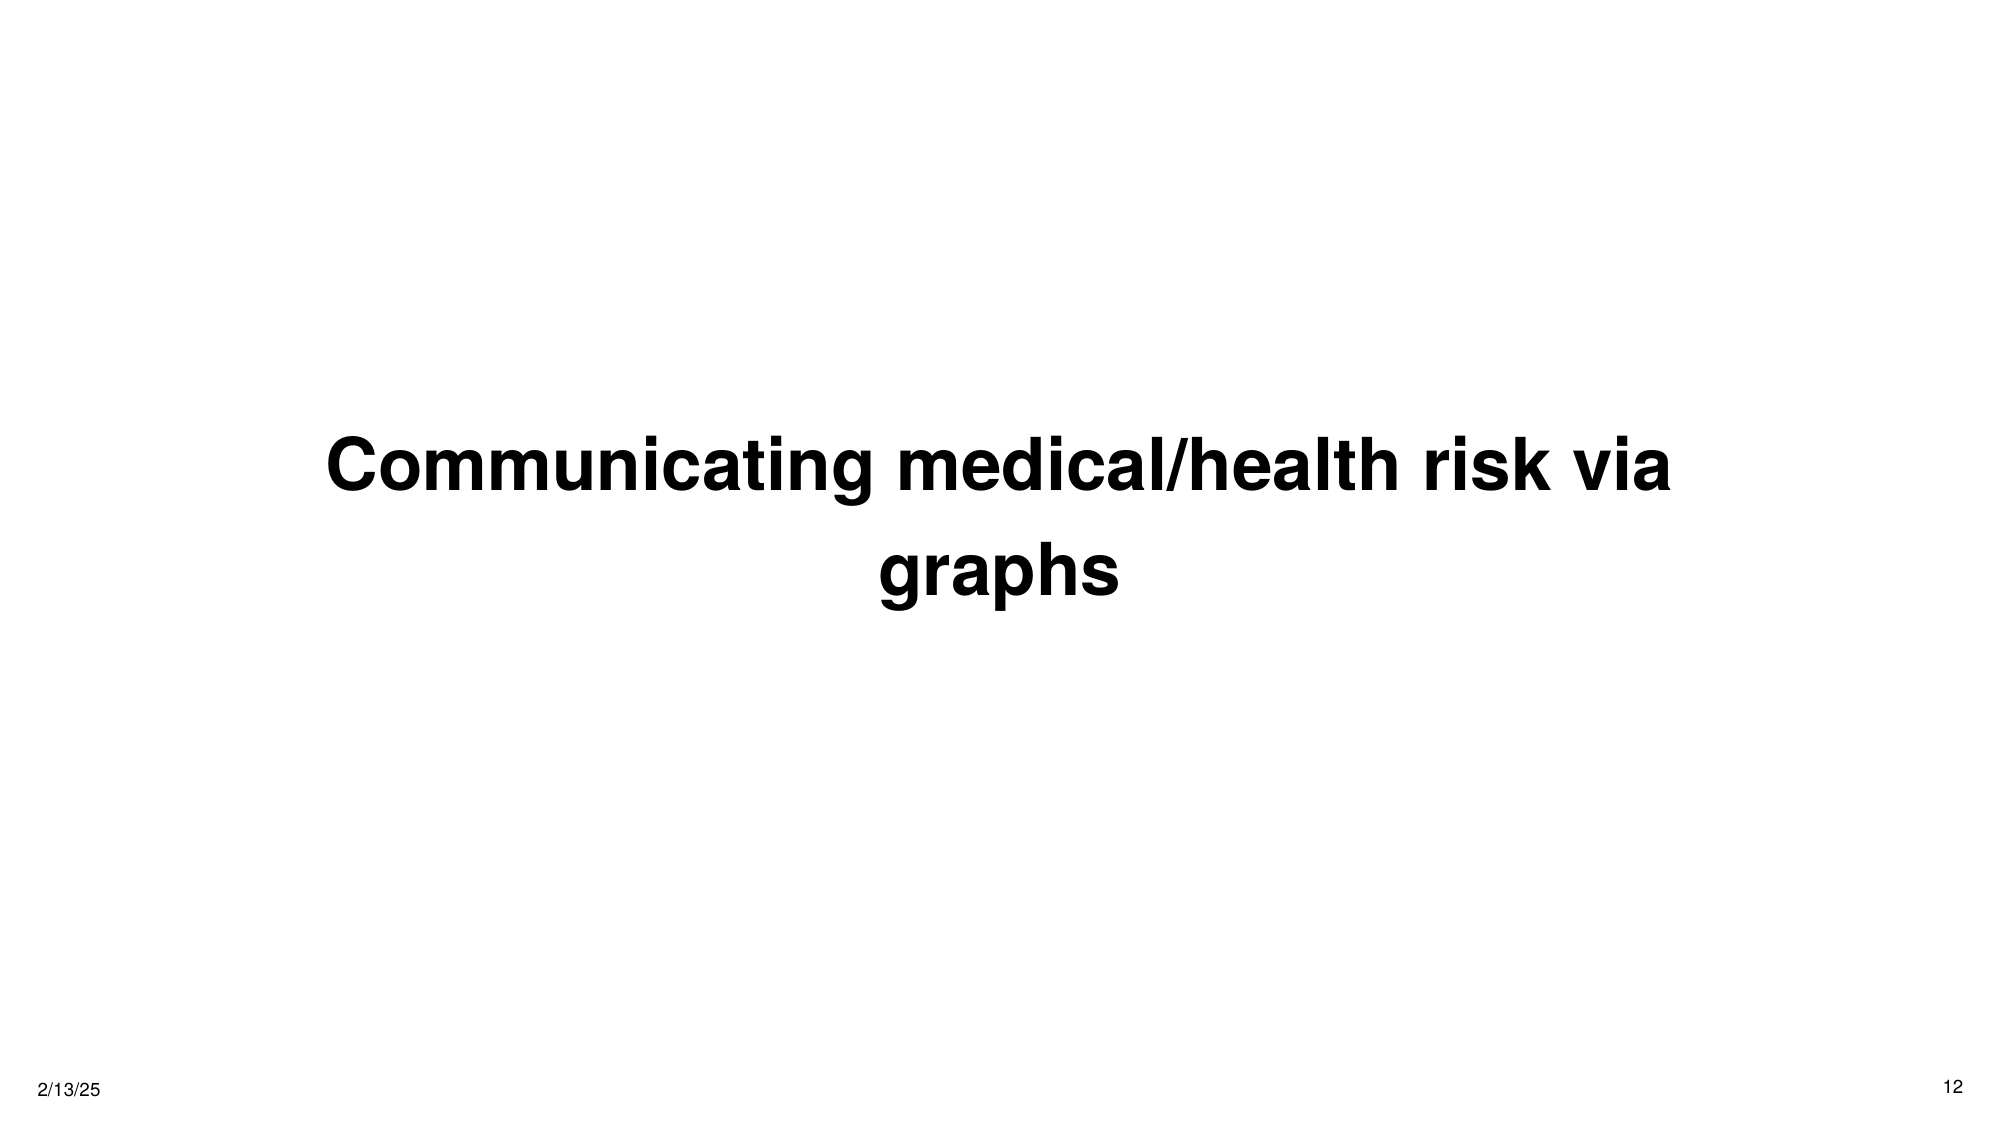

Communicating medical/health risk via graphs
2/13/25

12